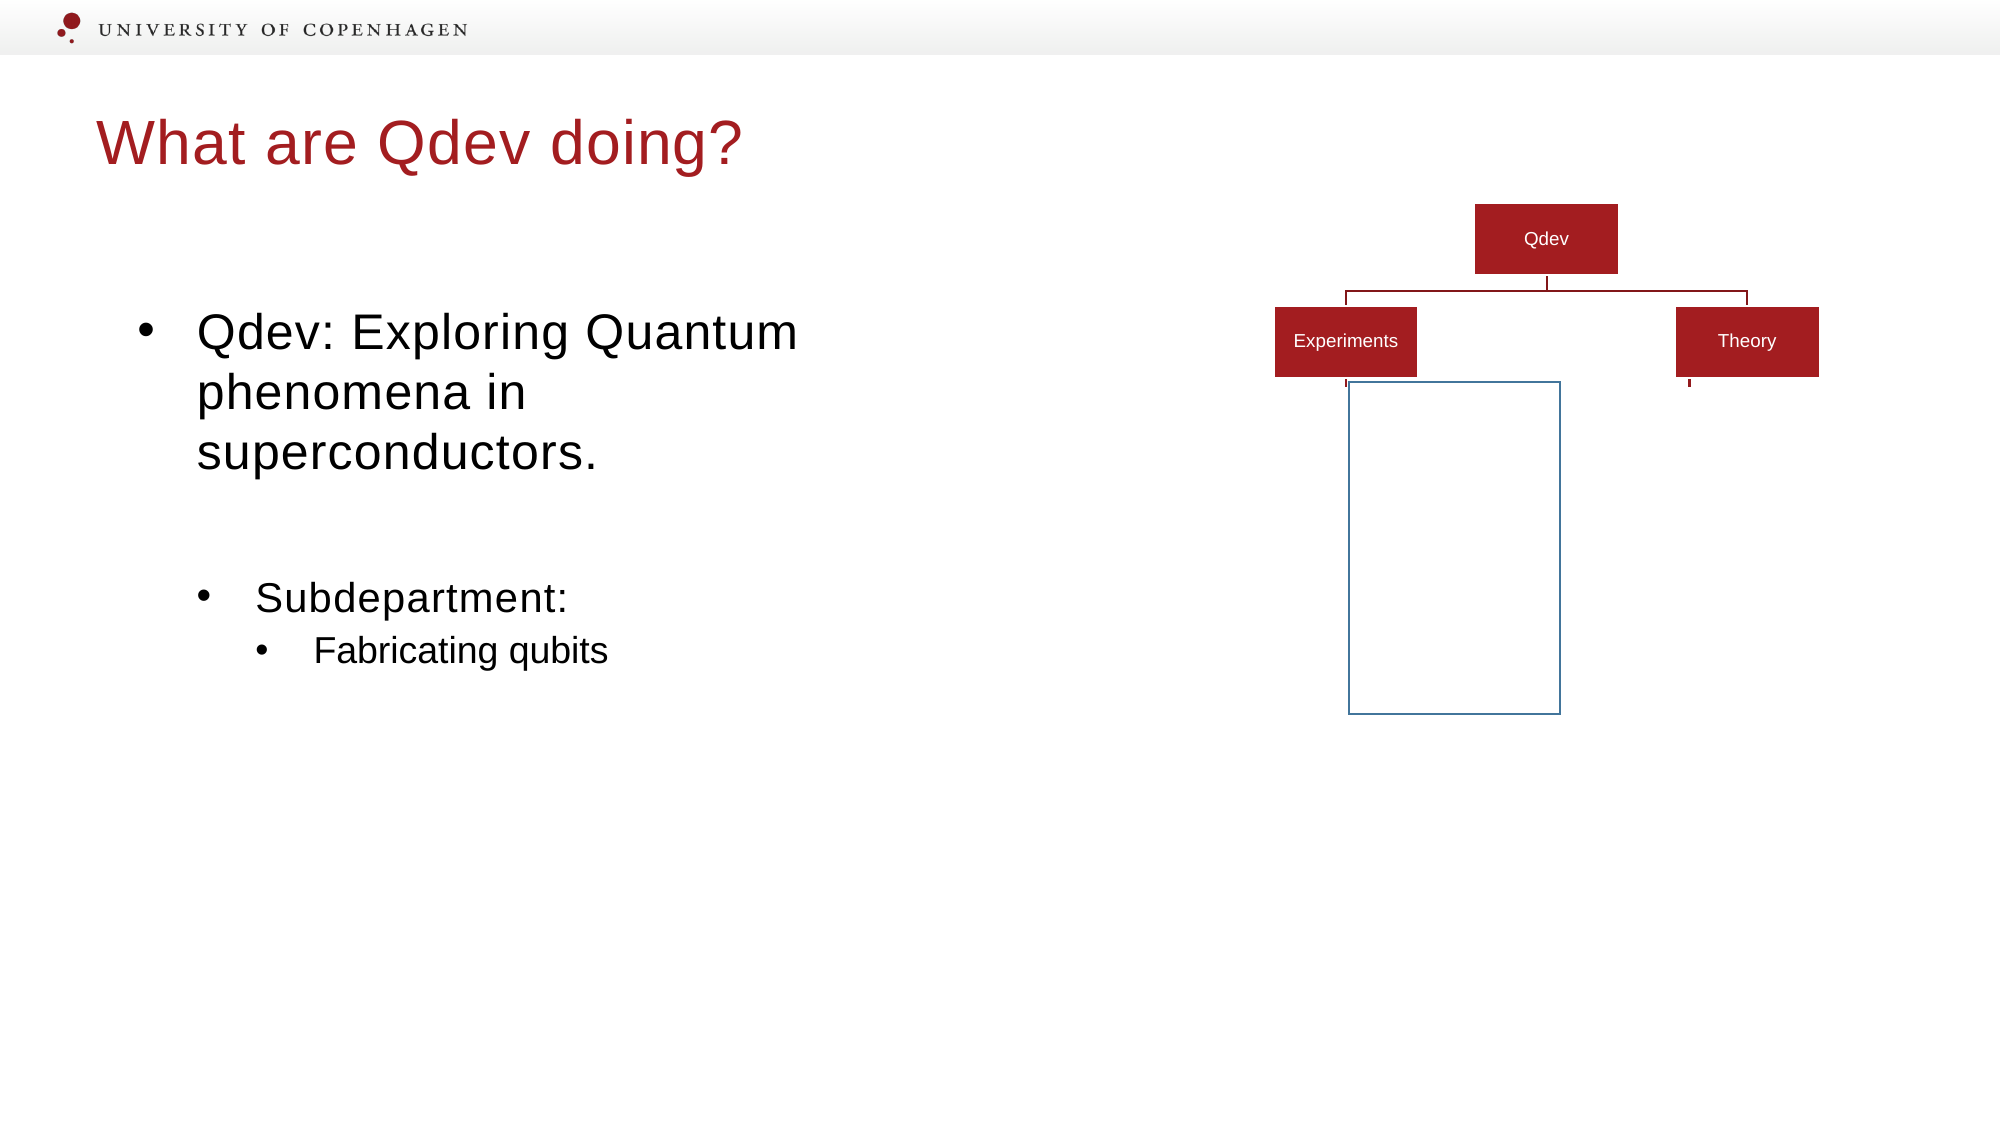

# What are Qdev doing?
Qdev
Experiments
Nanowires
Quantum Hall effect
Qbits
Superconducting qubits
Spin qubits
Many more
Theory
Qubits
Many more
Qdev: Exploring Quantum phenomena in superconductors.

Subdepartment:
Fabricating qubits